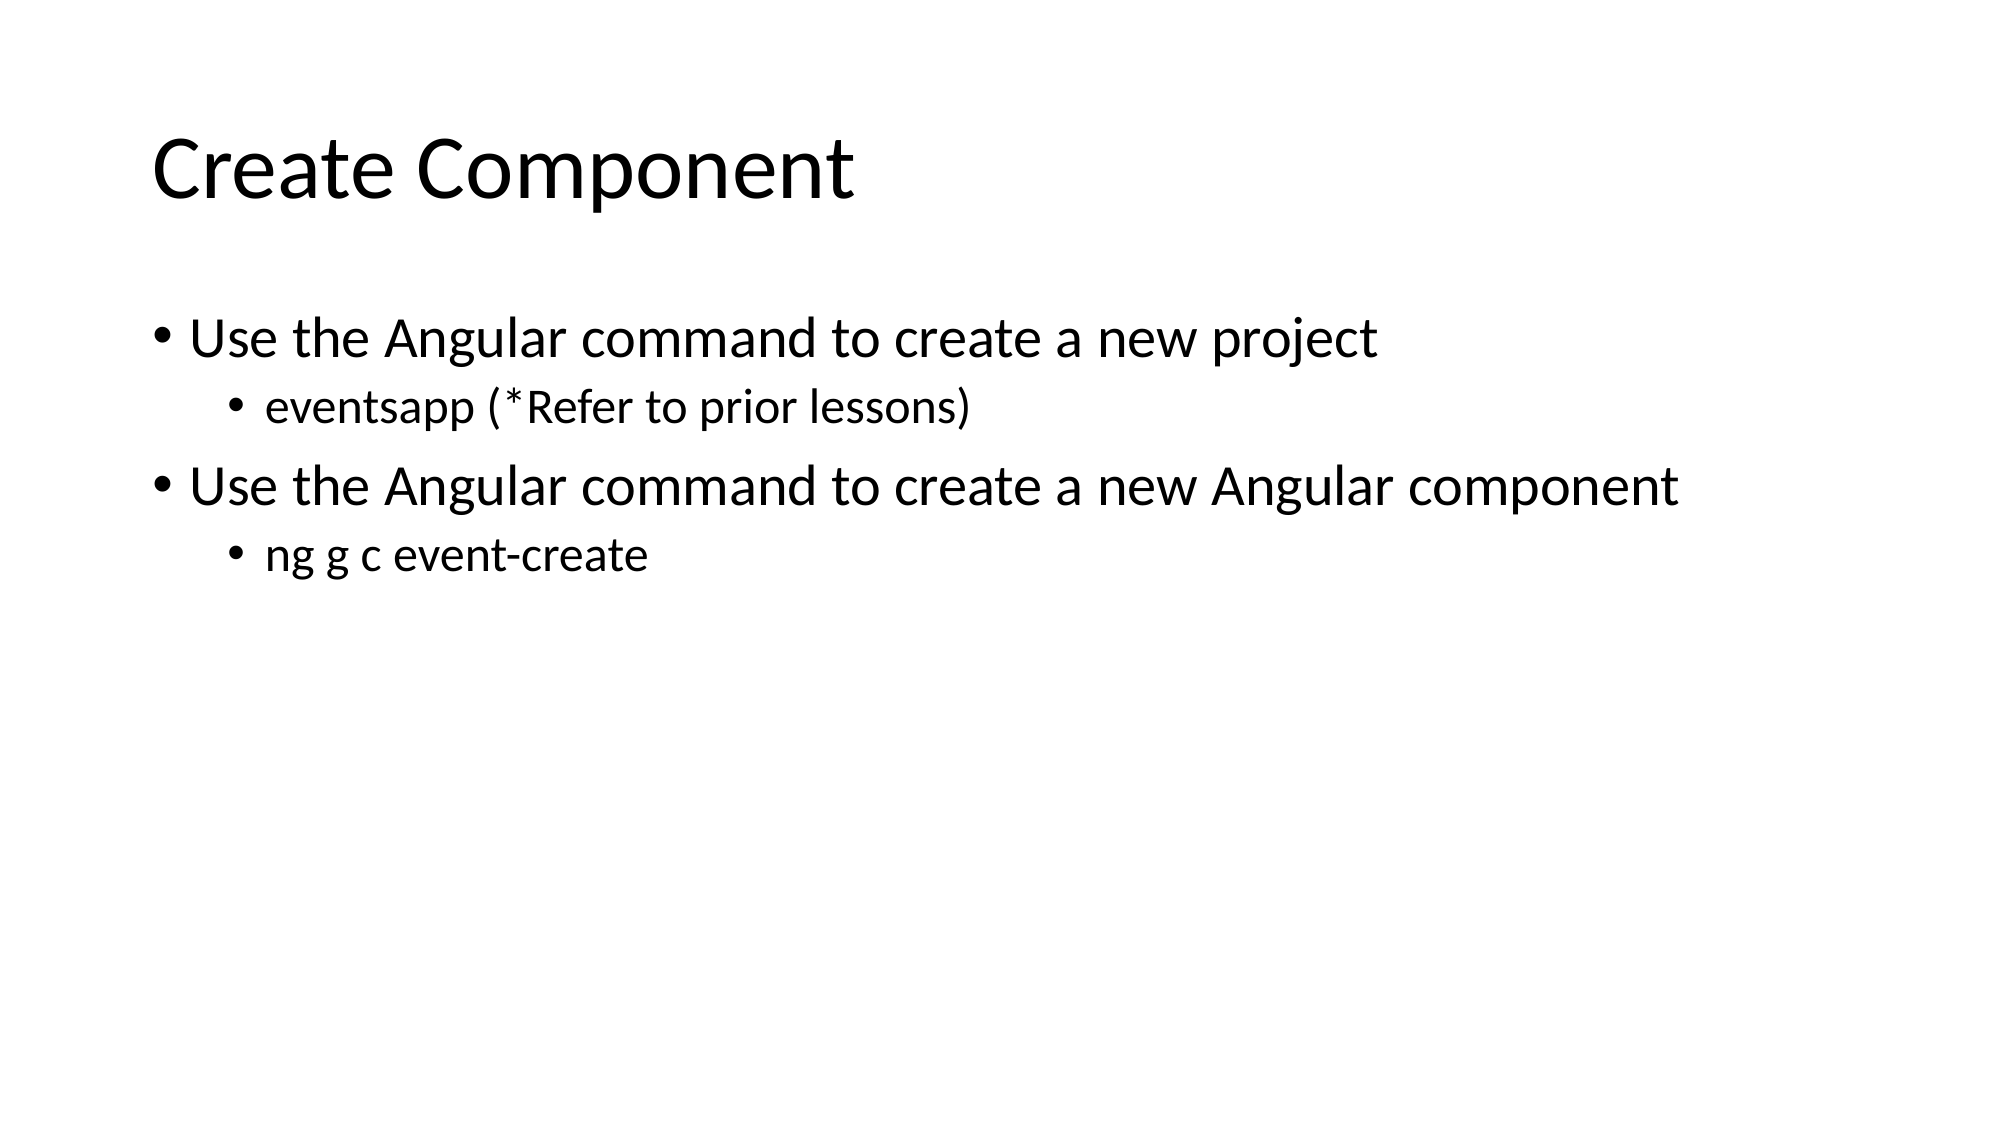

# Create Component
Use the Angular command to create a new project
eventsapp (*Refer to prior lessons)
Use the Angular command to create a new Angular component
ng g c event-create